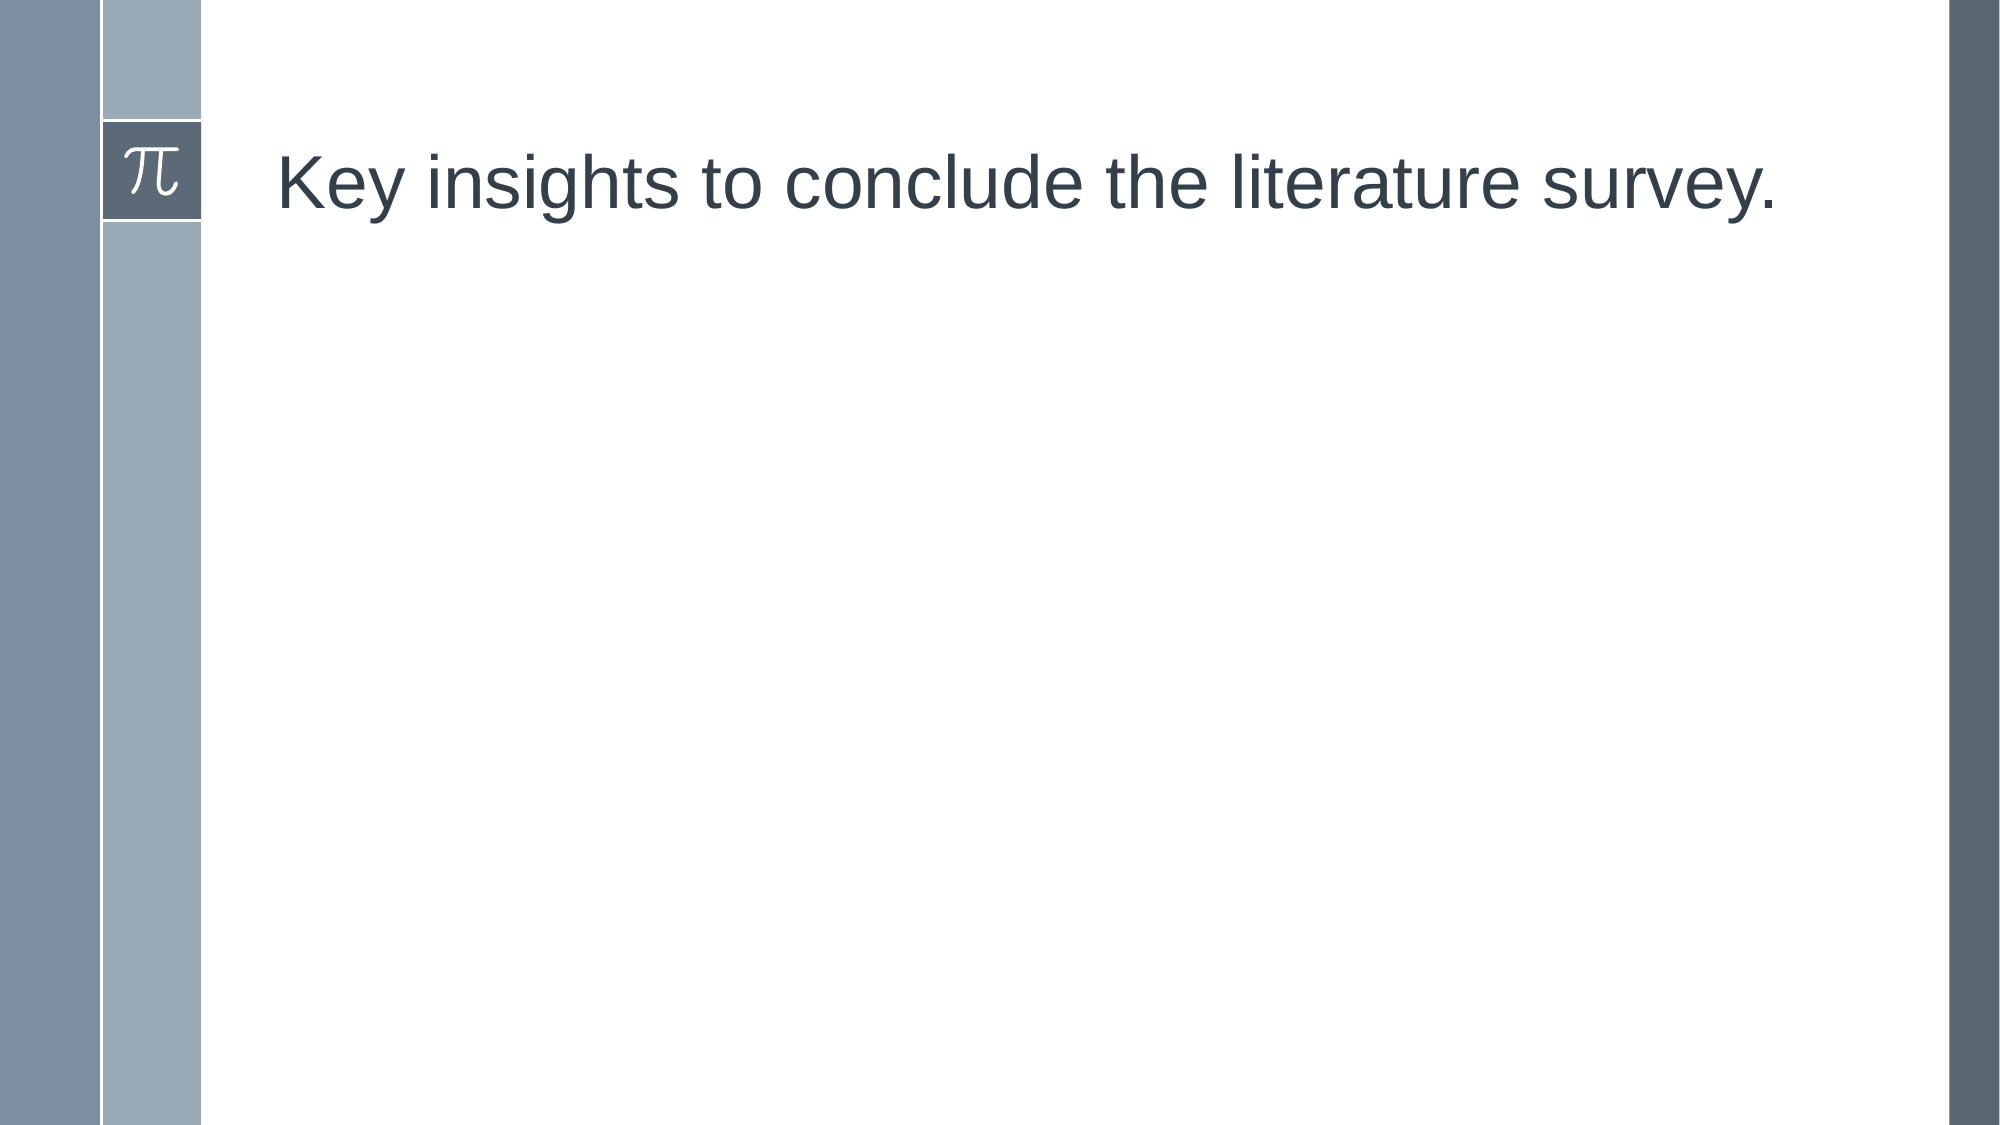

# Key insights to conclude the literature survey.